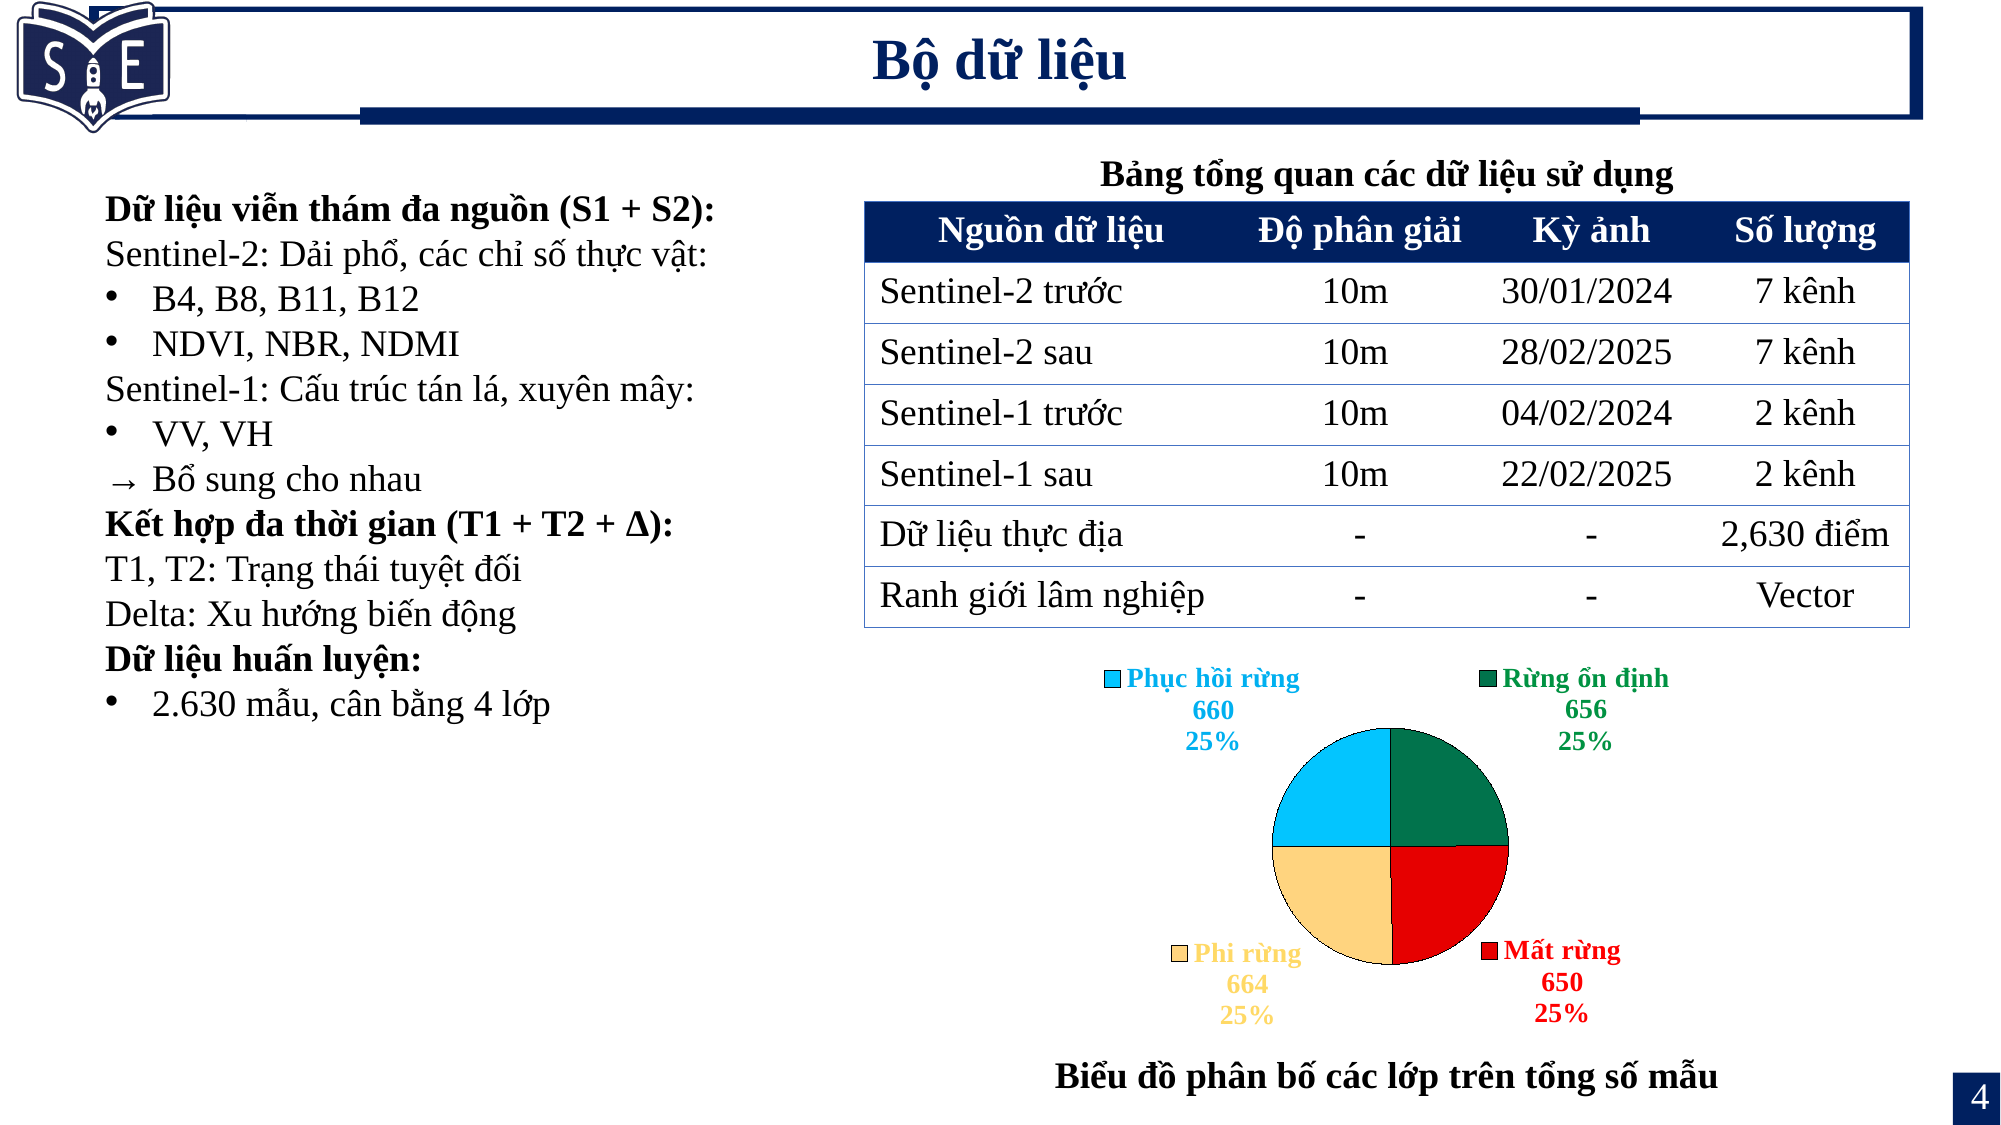

# Bộ dữ liệu
Bảng tổng quan các dữ liệu sử dụng
Dữ liệu viễn thám đa nguồn (S1 + S2):
Sentinel-2: Dải phổ, các chỉ số thực vật:
B4, B8, B11, B12
NDVI, NBR, NDMI
Sentinel-1: Cấu trúc tán lá, xuyên mây:
VV, VH
→ Bổ sung cho nhau
Kết hợp đa thời gian (T1 + T2 + Δ):
T1, T2: Trạng thái tuyệt đối
Delta: Xu hướng biến động
Dữ liệu huấn luyện:
2.630 mẫu, cân bằng 4 lớp
| Nguồn dữ liệu | Độ phân giải | Kỳ ảnh | Số lượng |
| --- | --- | --- | --- |
| Sentinel-2 trước | 10m | 30/01/2024 | 7 kênh |
| Sentinel-2 sau | 10m | 28/02/2025 | 7 kênh |
| Sentinel-1 trước | 10m | 04/02/2024 | 2 kênh |
| Sentinel-1 sau | 10m | 22/02/2025 | 2 kênh |
| Dữ liệu thực địa | - | - | 2,630 điểm |
| Ranh giới lâm nghiệp | - | - | Vector |

### Chart

| Category | Số lượng mẫu |
|---|---|
| Rừng ổn định | 656.0 |
| Mất rừng | 650.0 |
| Phi rừng | 664.0 |
| Phục hồi rừng | 660.0 |
Biểu đồ phân bố các lớp trên tổng số mẫu
4